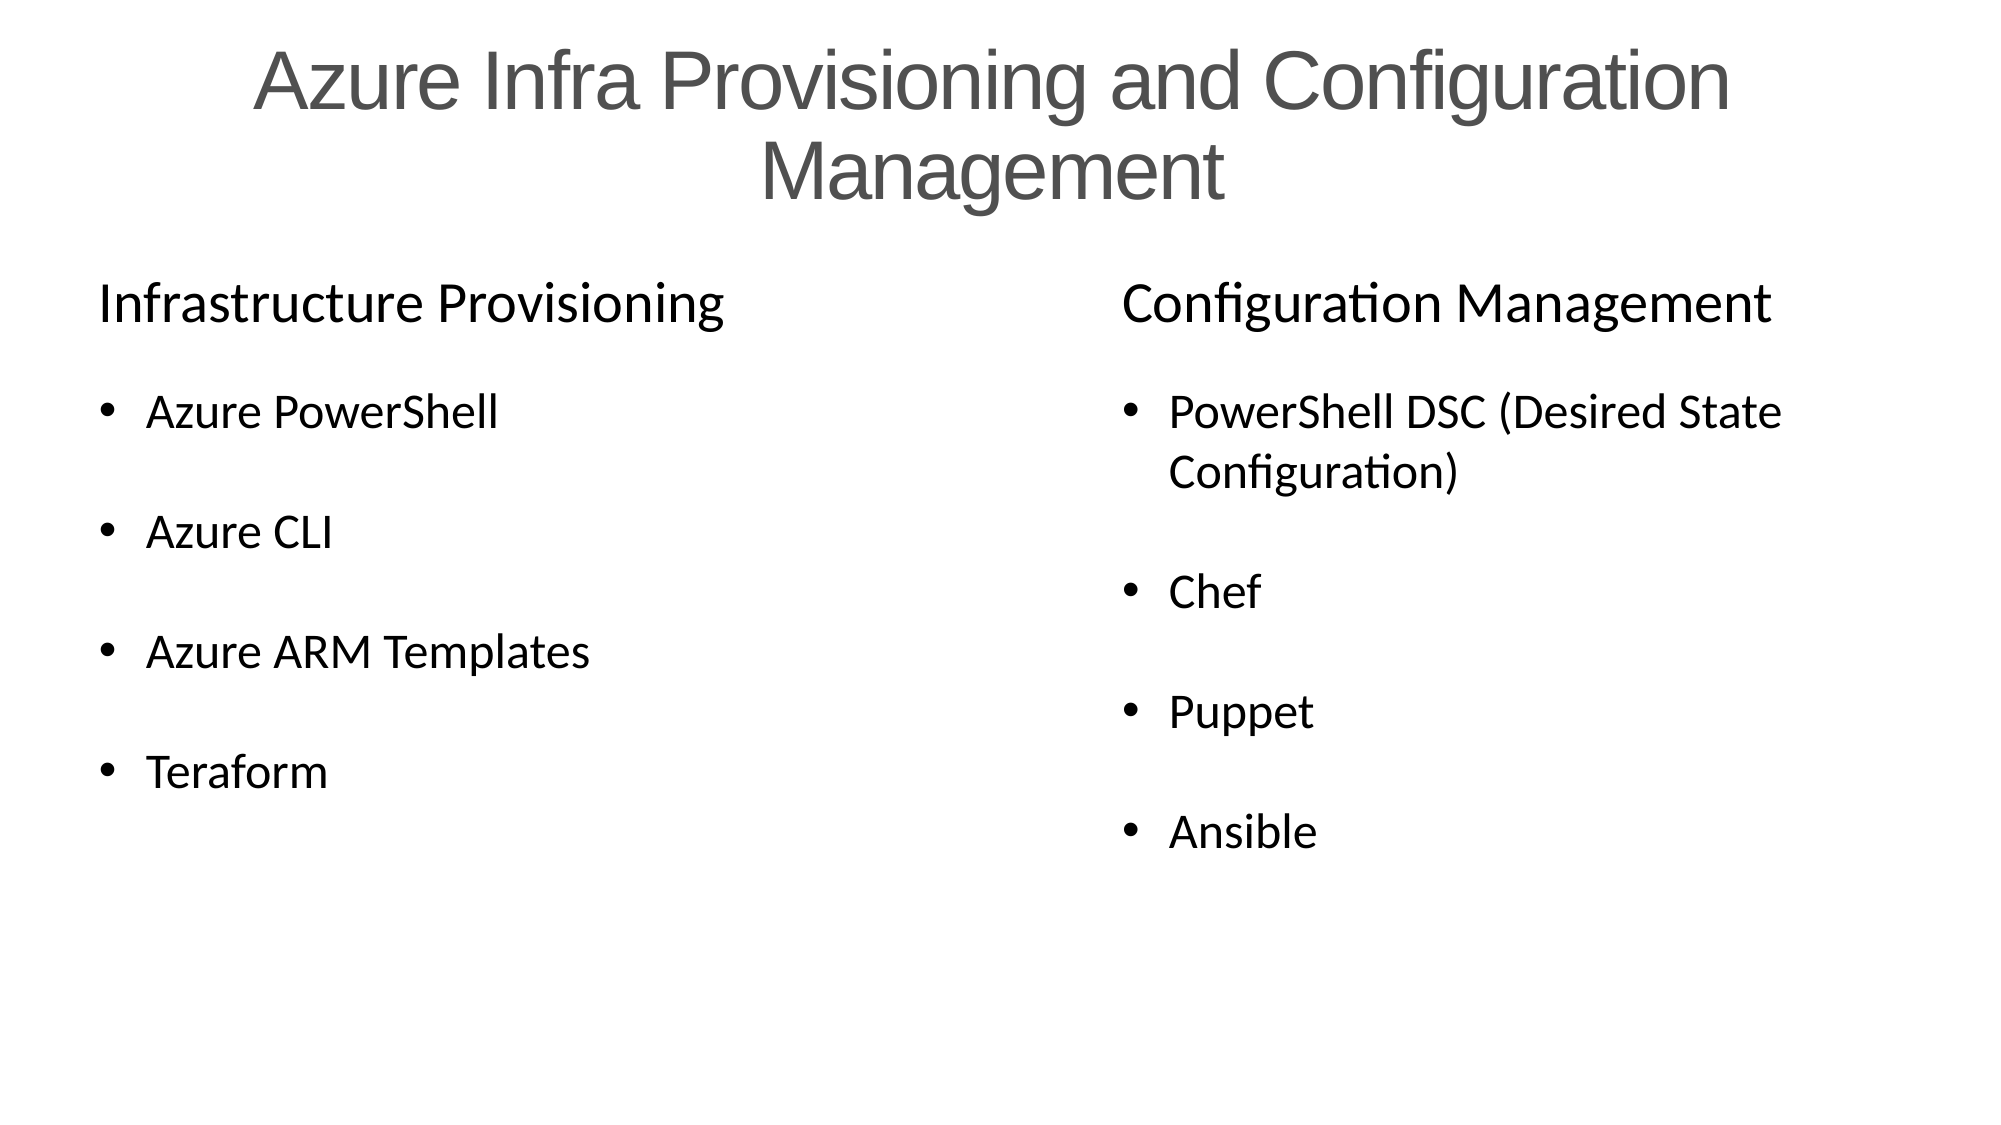

Azure Infra Provisioning and Configuration Management
Infrastructure Provisioning

Azure PowerShell

Azure CLI

Azure ARM Templates

Teraform

Configuration Management

PowerShell DSC (Desired State Configuration)

Chef

Puppet

Ansible